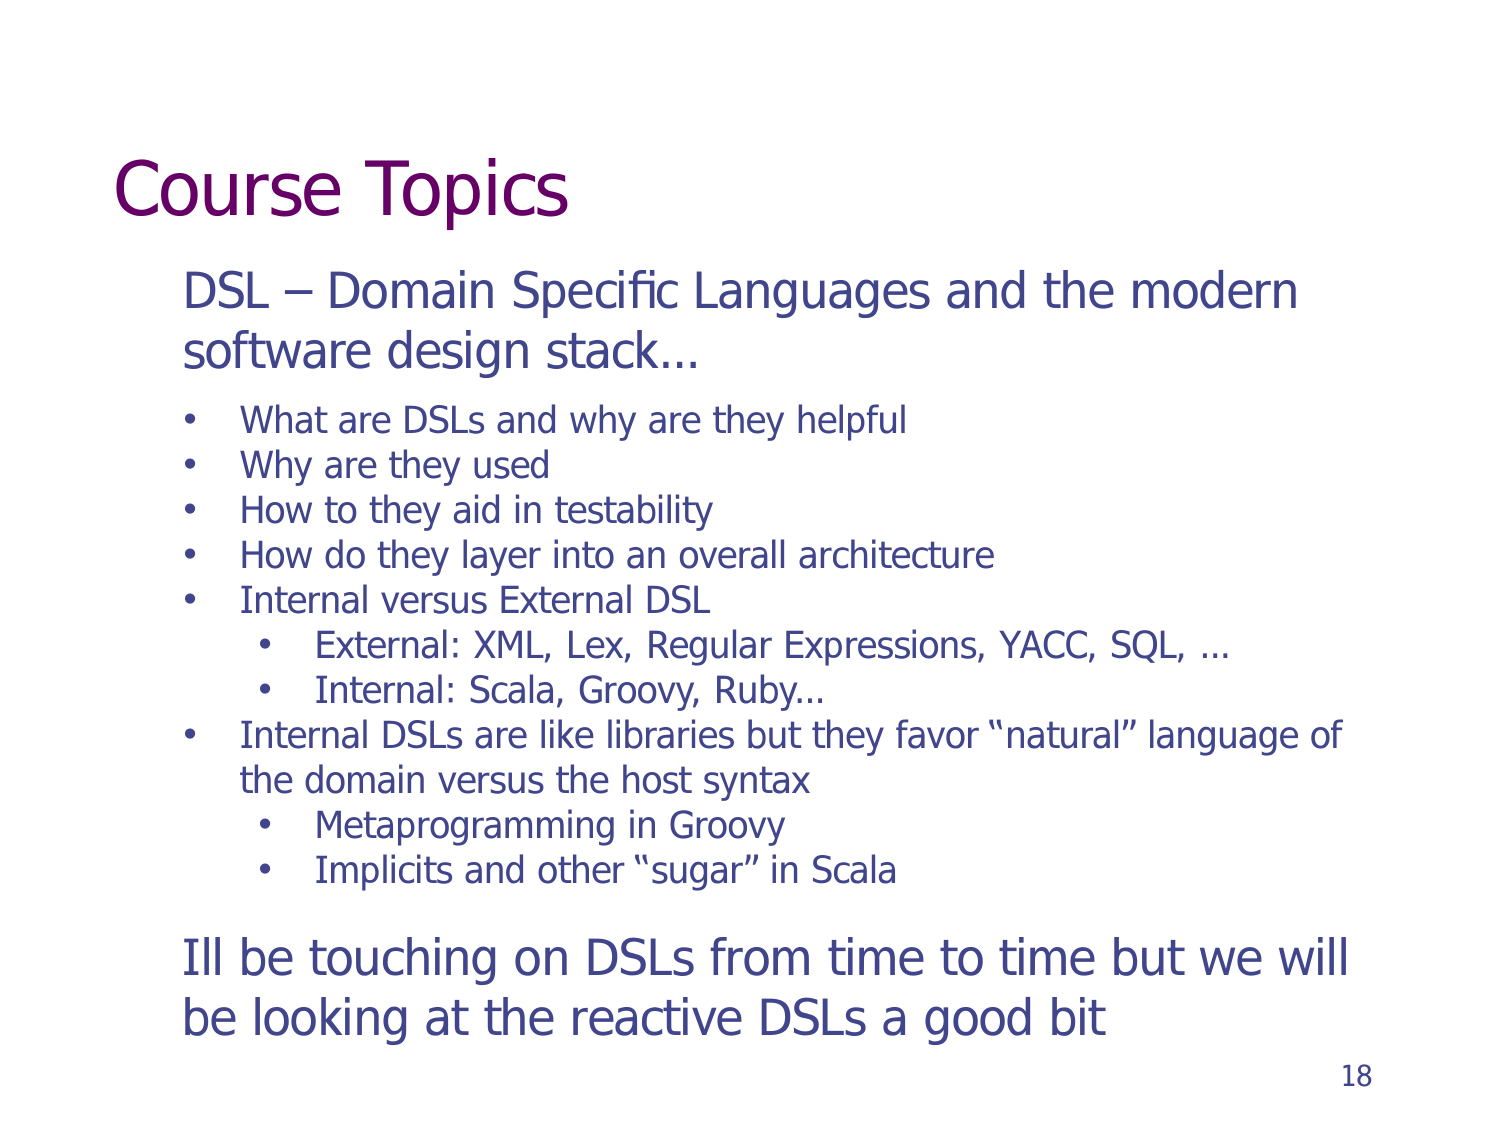

# Course Topics
DSL – Domain Specific Languages and the modern
software design stack…
What are DSLs and why are they helpful
Why are they used
How to they aid in testability
How do they layer into an overall architecture
Internal versus External DSL
External: XML, Lex, Regular Expressions, YACC, SQL, …
Internal: Scala, Groovy, Ruby…
Internal DSLs are like libraries but they favor “natural” language of the domain versus the host syntax
Metaprogramming in Groovy
Implicits and other “sugar” in Scala
Ill be touching on DSLs from time to time but we will
be looking at the reactive DSLs a good bit
18